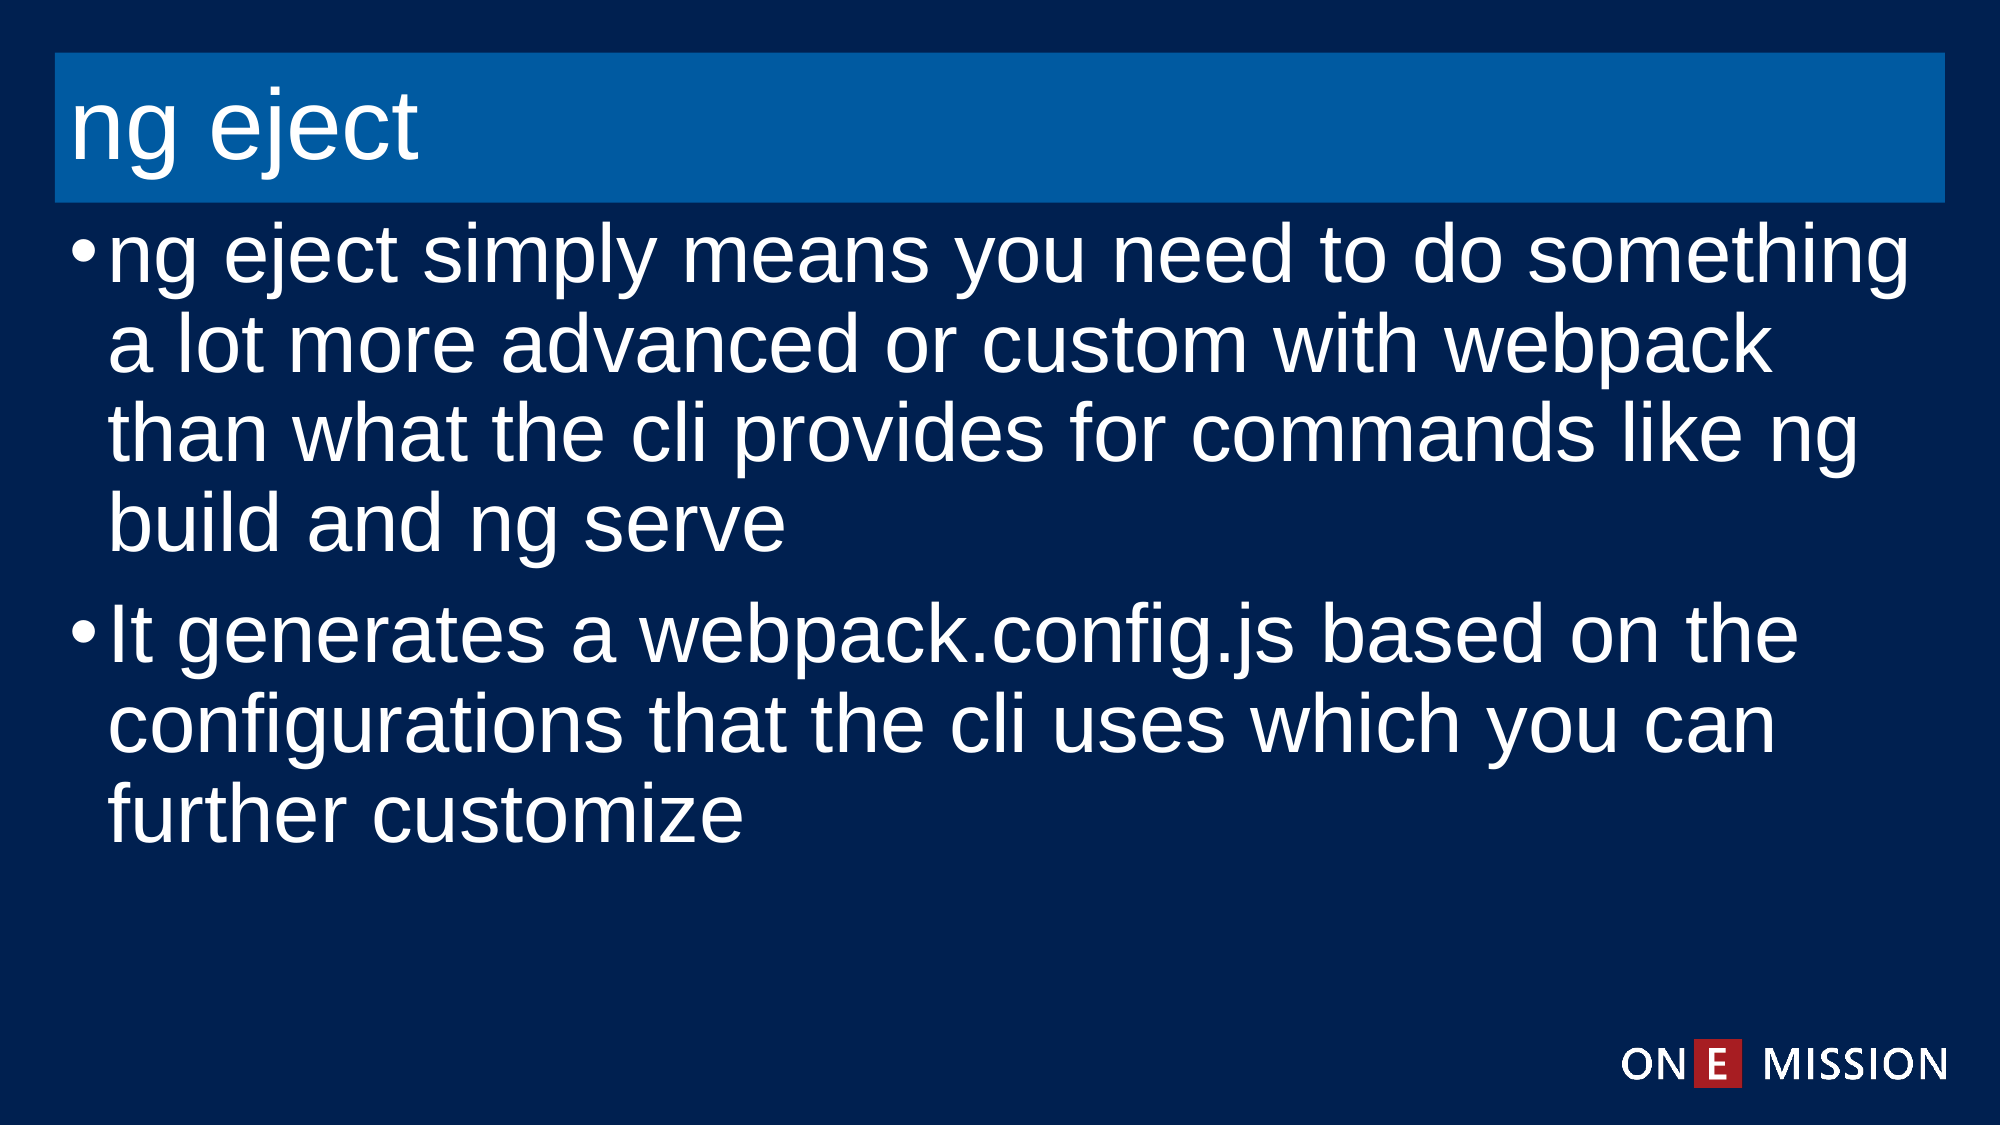

# ng eject
ng eject simply means you need to do something a lot more advanced or custom with webpack than what the cli provides for commands like ng build and ng serve
It generates a webpack.config.js based on the configurations that the cli uses which you can further customize